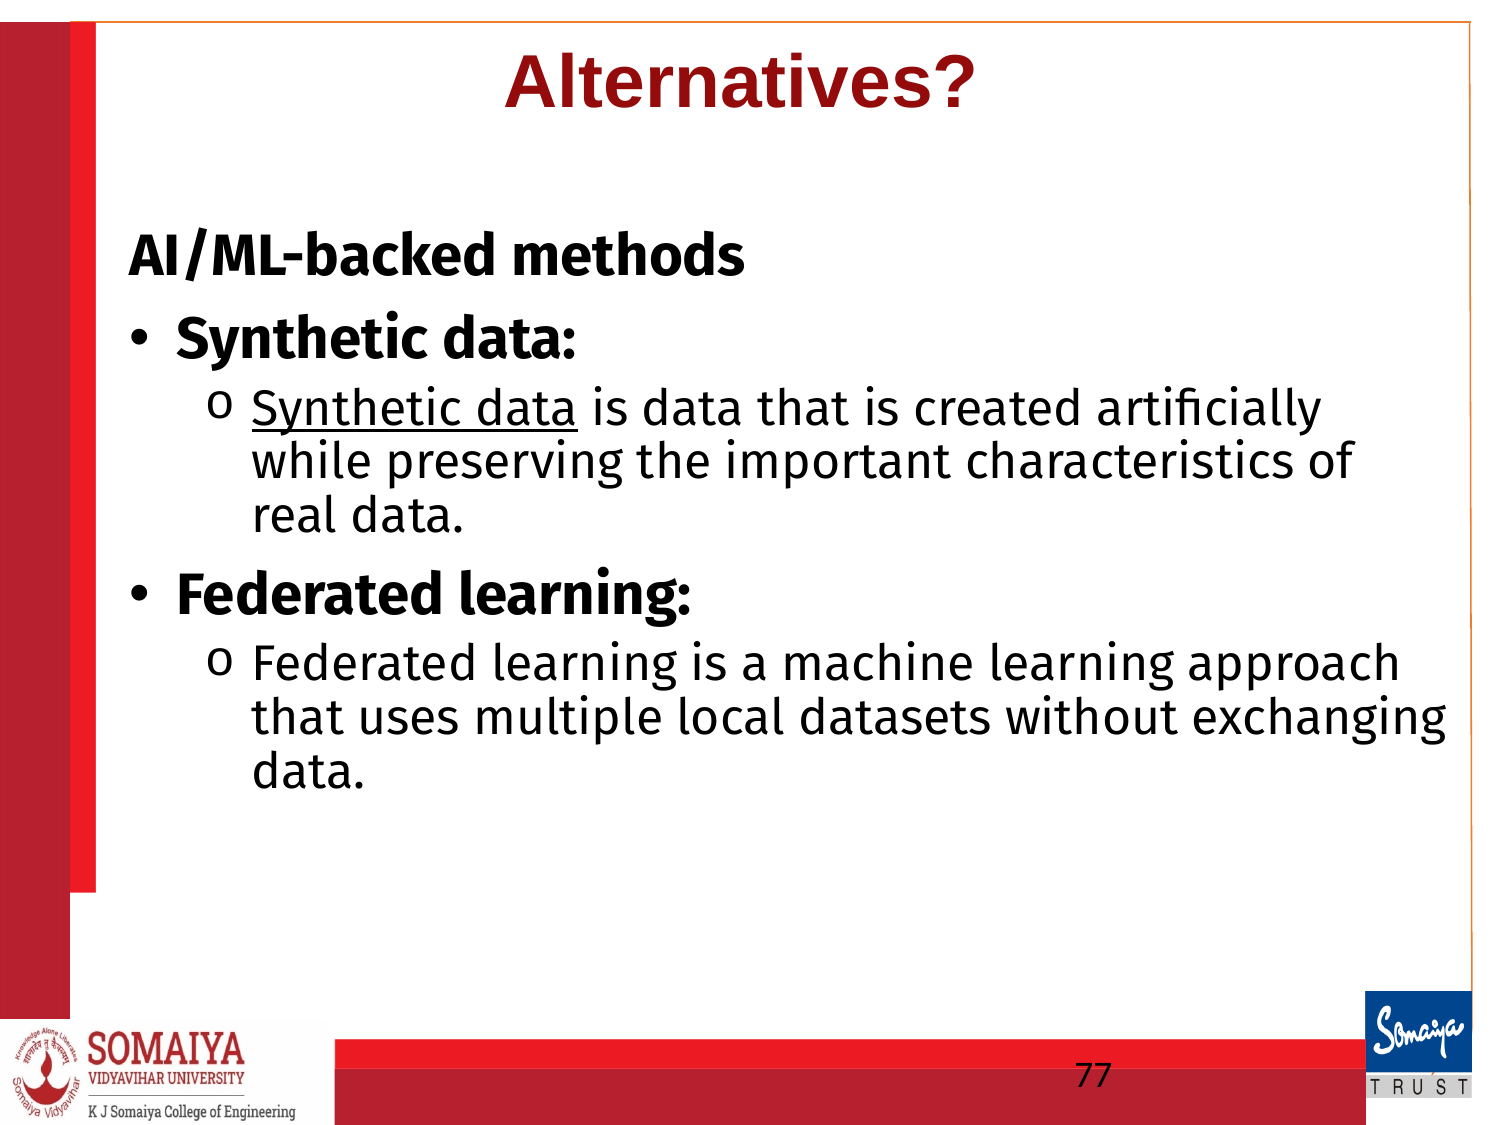

# Alternatives?
AI/ML-backed methods
Synthetic data:
Synthetic data is data that is created artificially while preserving the important characteristics of real data.
Federated learning:
Federated learning is a machine learning approach that uses multiple local datasets without exchanging data.

77